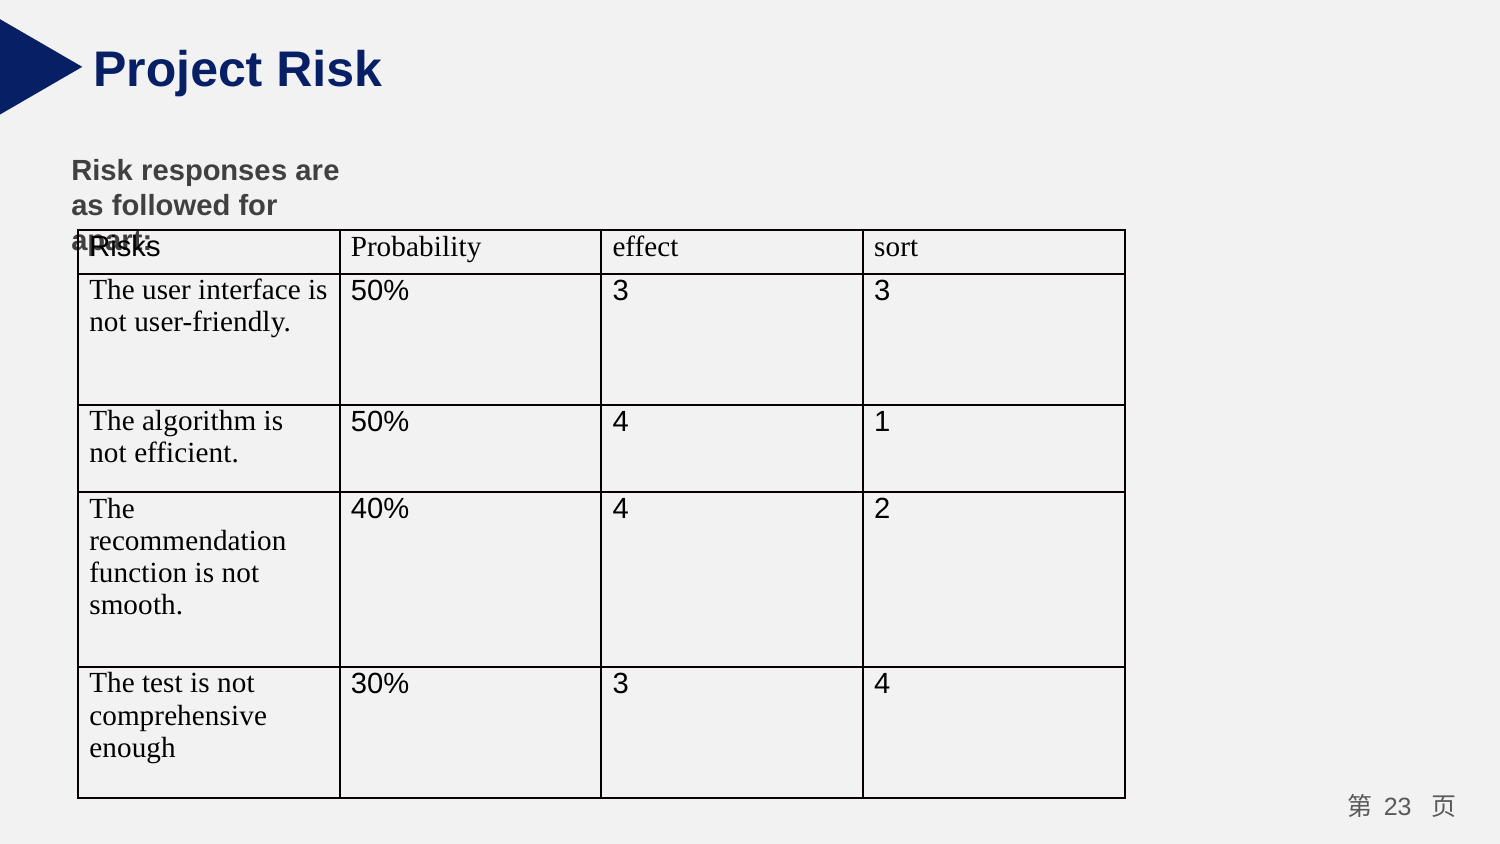

Project Risk
Risk responses are as followed for apart:
| Risks | Probability | effect | sort |
| --- | --- | --- | --- |
| The user interface is not user-friendly. | 50% | 3 | 3 |
| The algorithm is not efficient. | 50% | 4 | 1 |
| The recommendation function is not smooth. | 40% | 4 | 2 |
| The test is not comprehensive enough | 30% | 3 | 4 |